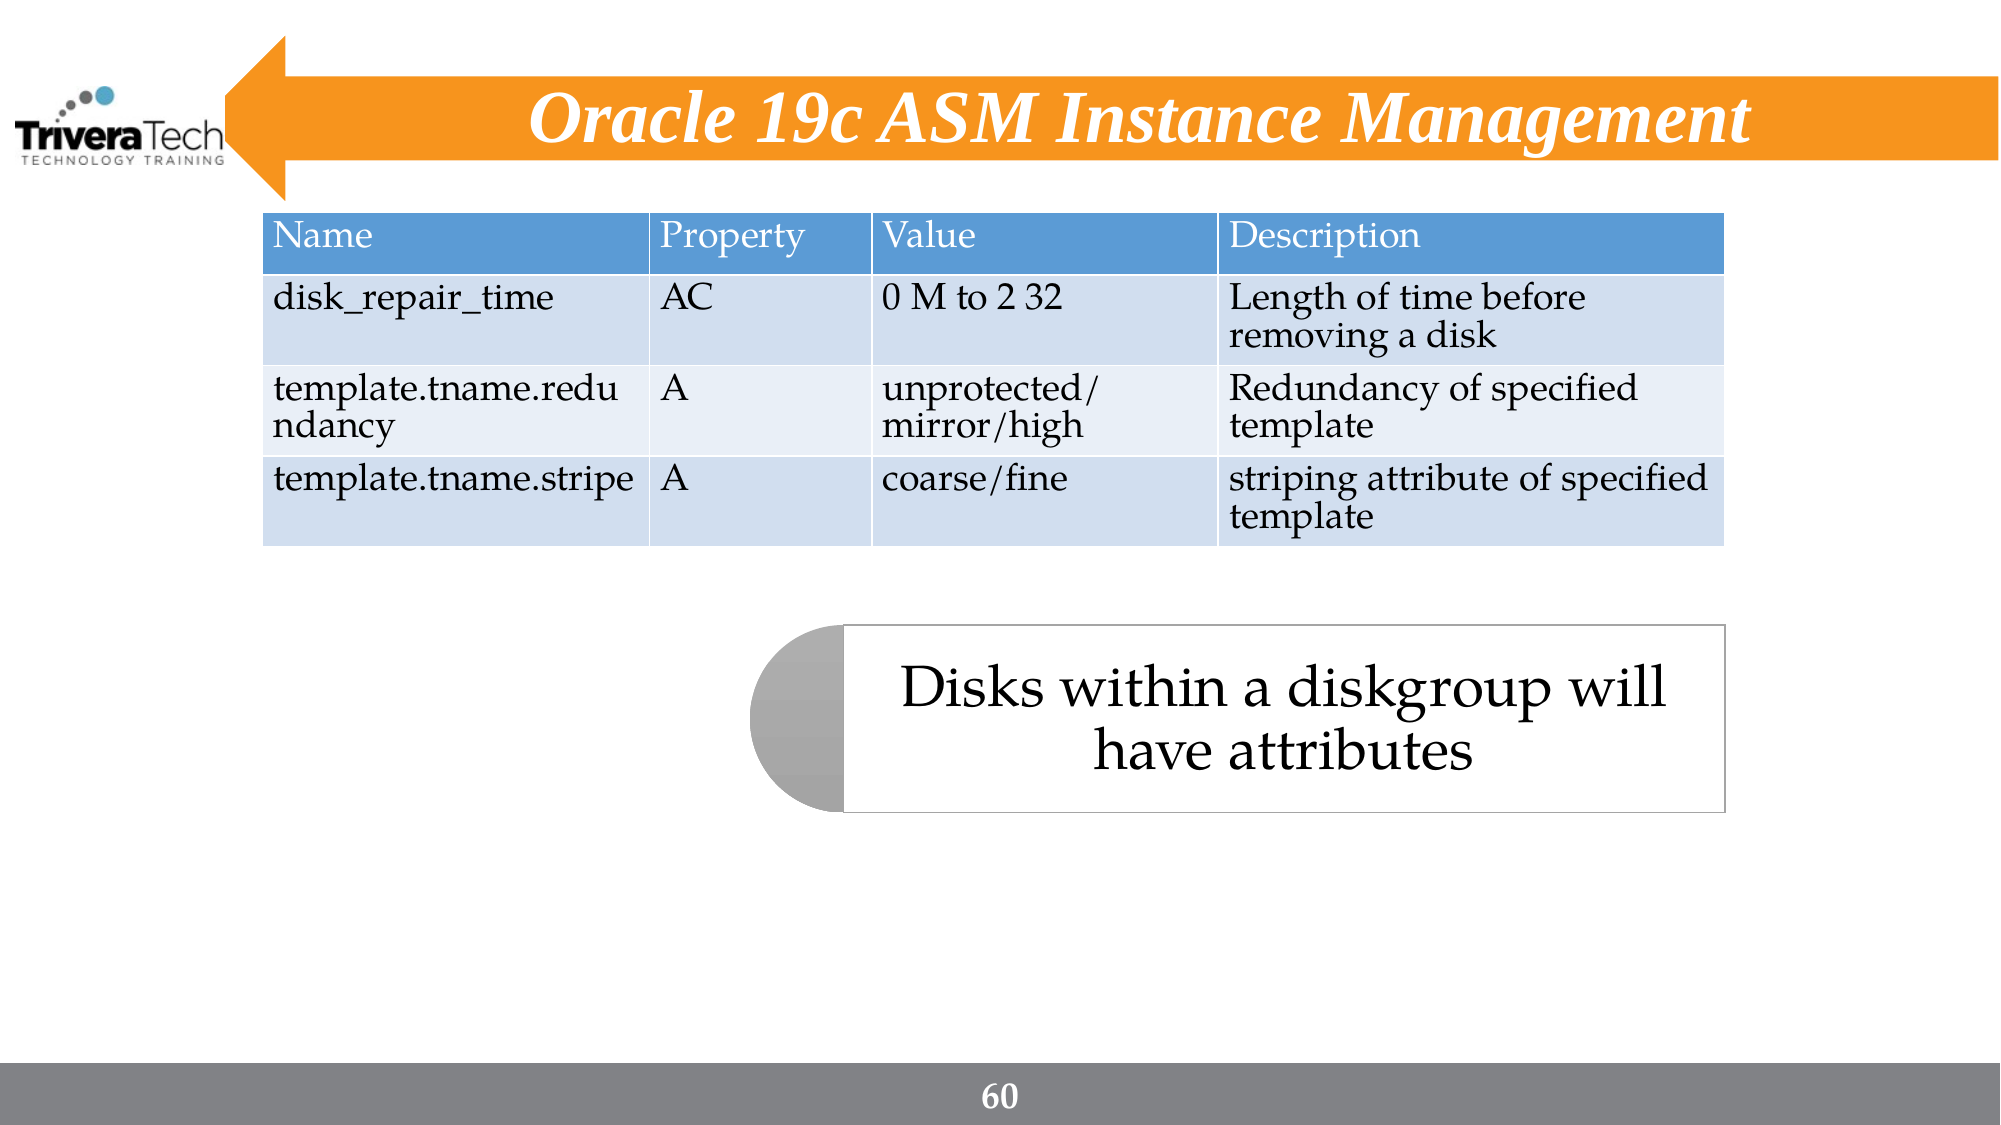

# Oracle 19c ASM Instance Management
| Name | Property | Value | Description |
| --- | --- | --- | --- |
| disk\_repair\_time | AC | 0 M to 2 32 | Length of time before removing a disk |
| template.tname.redundancy | A | unprotected/ mirror/high | Redundancy of specified template |
| template.tname.stripe | A | coarse/fine | striping attribute of specified template |
Disks within a diskgroup will have attributes
60